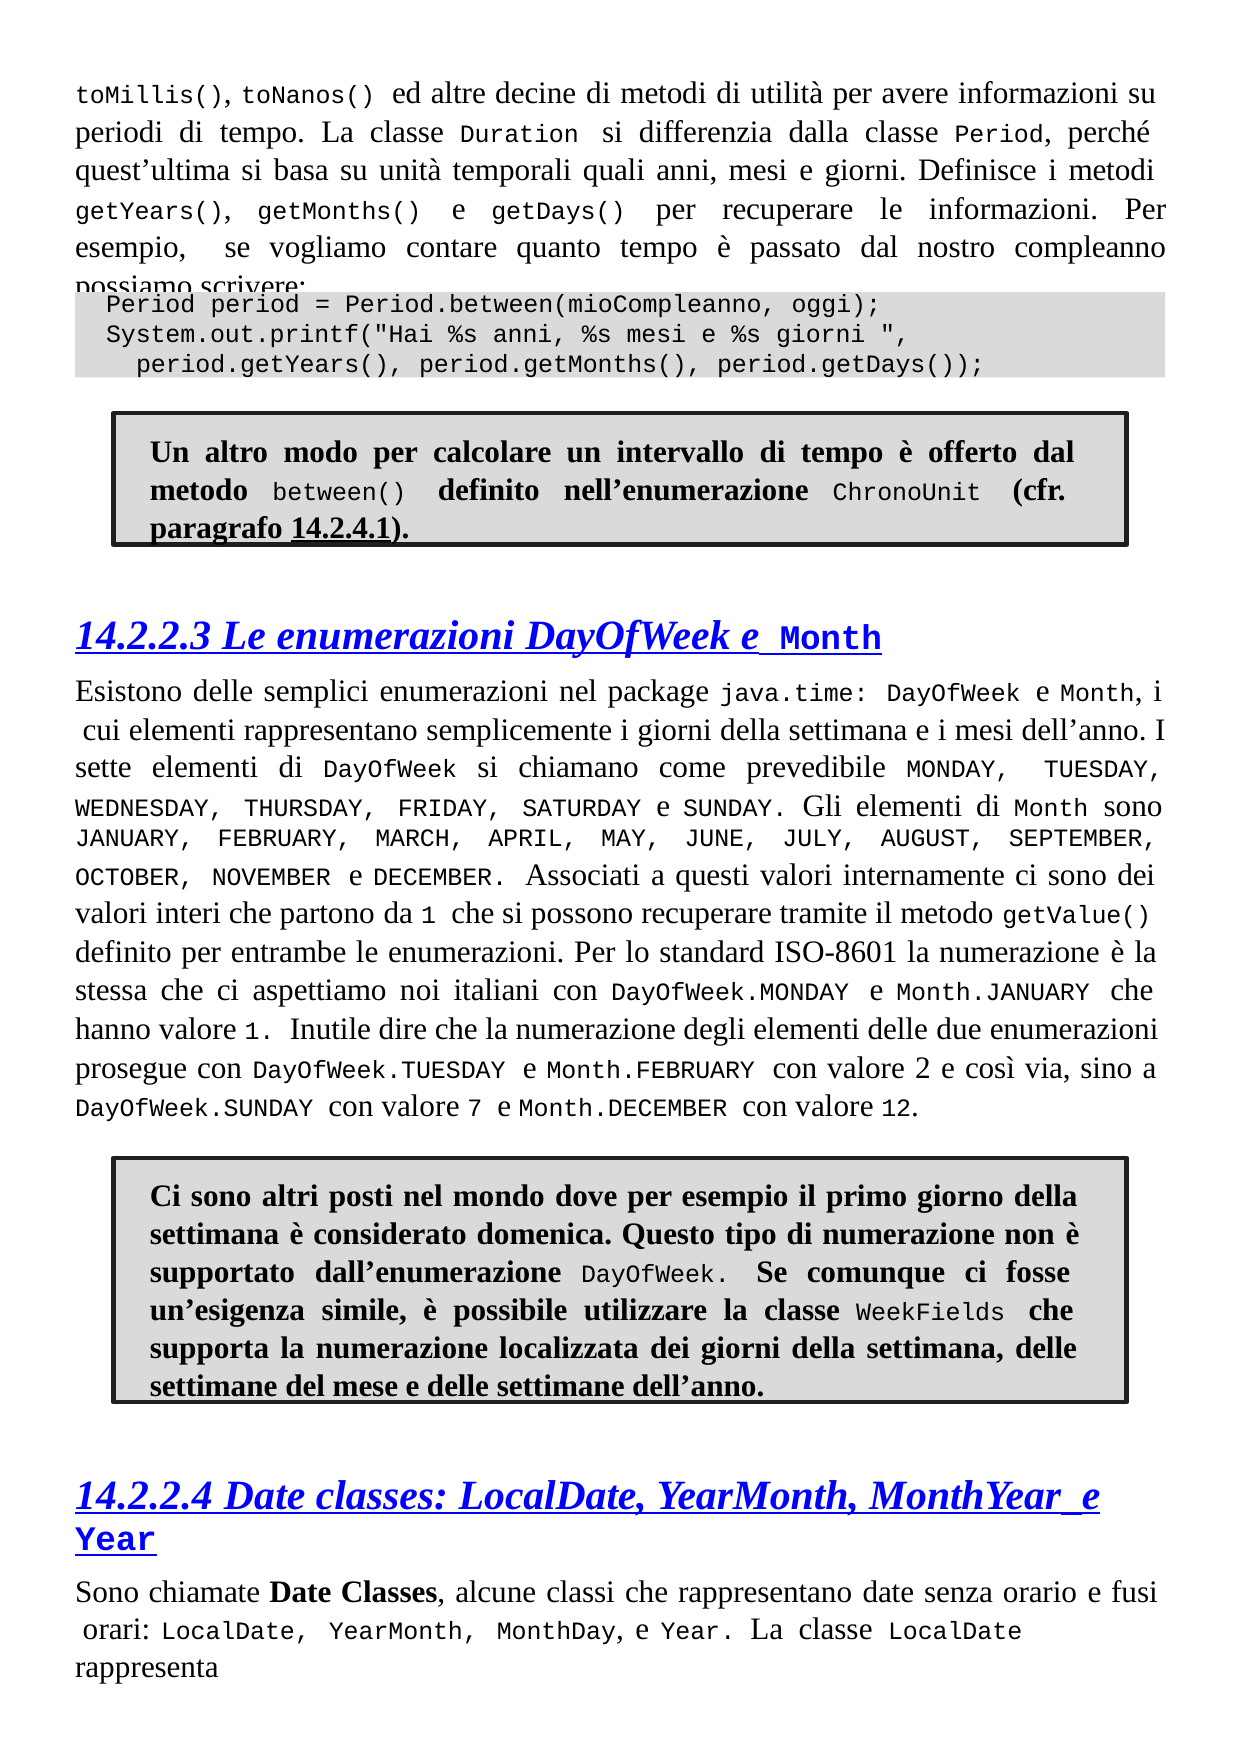

toMillis(), toNanos() ed altre decine di metodi di utilità per avere informazioni su  periodi di tempo. La classe Duration si differenzia dalla classe Period, perché  quest’ultima si basa su unità temporali quali anni, mesi e giorni. Definisce i metodi  getYears(), getMonths() e getDays() per recuperare le informazioni. Per esempio,  se vogliamo contare quanto tempo è passato dal nostro compleanno possiamo scrivere:
Period period = Period.between(mioCompleanno, oggi);
System.out.printf("Hai %s anni, %s mesi e %s giorni ",  period.getYears(), period.getMonths(), period.getDays());
Un altro modo per calcolare un intervallo di tempo è offerto dal  metodo between() definito nell’enumerazione ChronoUnit (cfr.  paragrafo 14.2.4.1).
14.2.2.3 Le enumerazioni DayOfWeek e Month
Esistono delle semplici enumerazioni nel package java.time: DayOfWeek e Month, i  cui elementi rappresentano semplicemente i giorni della settimana e i mesi dell’anno. I
sette elementi di DayOfWeek si chiamano come prevedibile MONDAY,
TUESDAY,
WEDNESDAY, THURSDAY, FRIDAY, SATURDAY e SUNDAY. Gli elementi di Month sono
JANUARY, FEBRUARY, MARCH, APRIL, MAY, JUNE, JULY, AUGUST, SEPTEMBER,
OCTOBER, NOVEMBER e DECEMBER. Associati a questi valori internamente ci sono dei  valori interi che partono da 1 che si possono recuperare tramite il metodo getValue()  definito per entrambe le enumerazioni. Per lo standard ISO-8601 la numerazione è la  stessa che ci aspettiamo noi italiani con DayOfWeek.MONDAY e Month.JANUARY che  hanno valore 1. Inutile dire che la numerazione degli elementi delle due enumerazioni  prosegue con DayOfWeek.TUESDAY e Month.FEBRUARY con valore 2 e così via, sino a  DayOfWeek.SUNDAY con valore 7 e Month.DECEMBER con valore 12.
Ci sono altri posti nel mondo dove per esempio il primo giorno della  settimana è considerato domenica. Questo tipo di numerazione non è  supportato dall’enumerazione DayOfWeek. Se comunque ci fosse  un’esigenza simile, è possibile utilizzare la classe WeekFields che  supporta la numerazione localizzata dei giorni della settimana, delle  settimane del mese e delle settimane dell’anno.
14.2.2.4 Date classes: LocalDate, YearMonth, MonthYear e
Year
Sono chiamate Date Classes, alcune classi che rappresentano date senza orario e fusi  orari: LocalDate, YearMonth, MonthDay, e Year. La  classe  LocalDate rappresenta